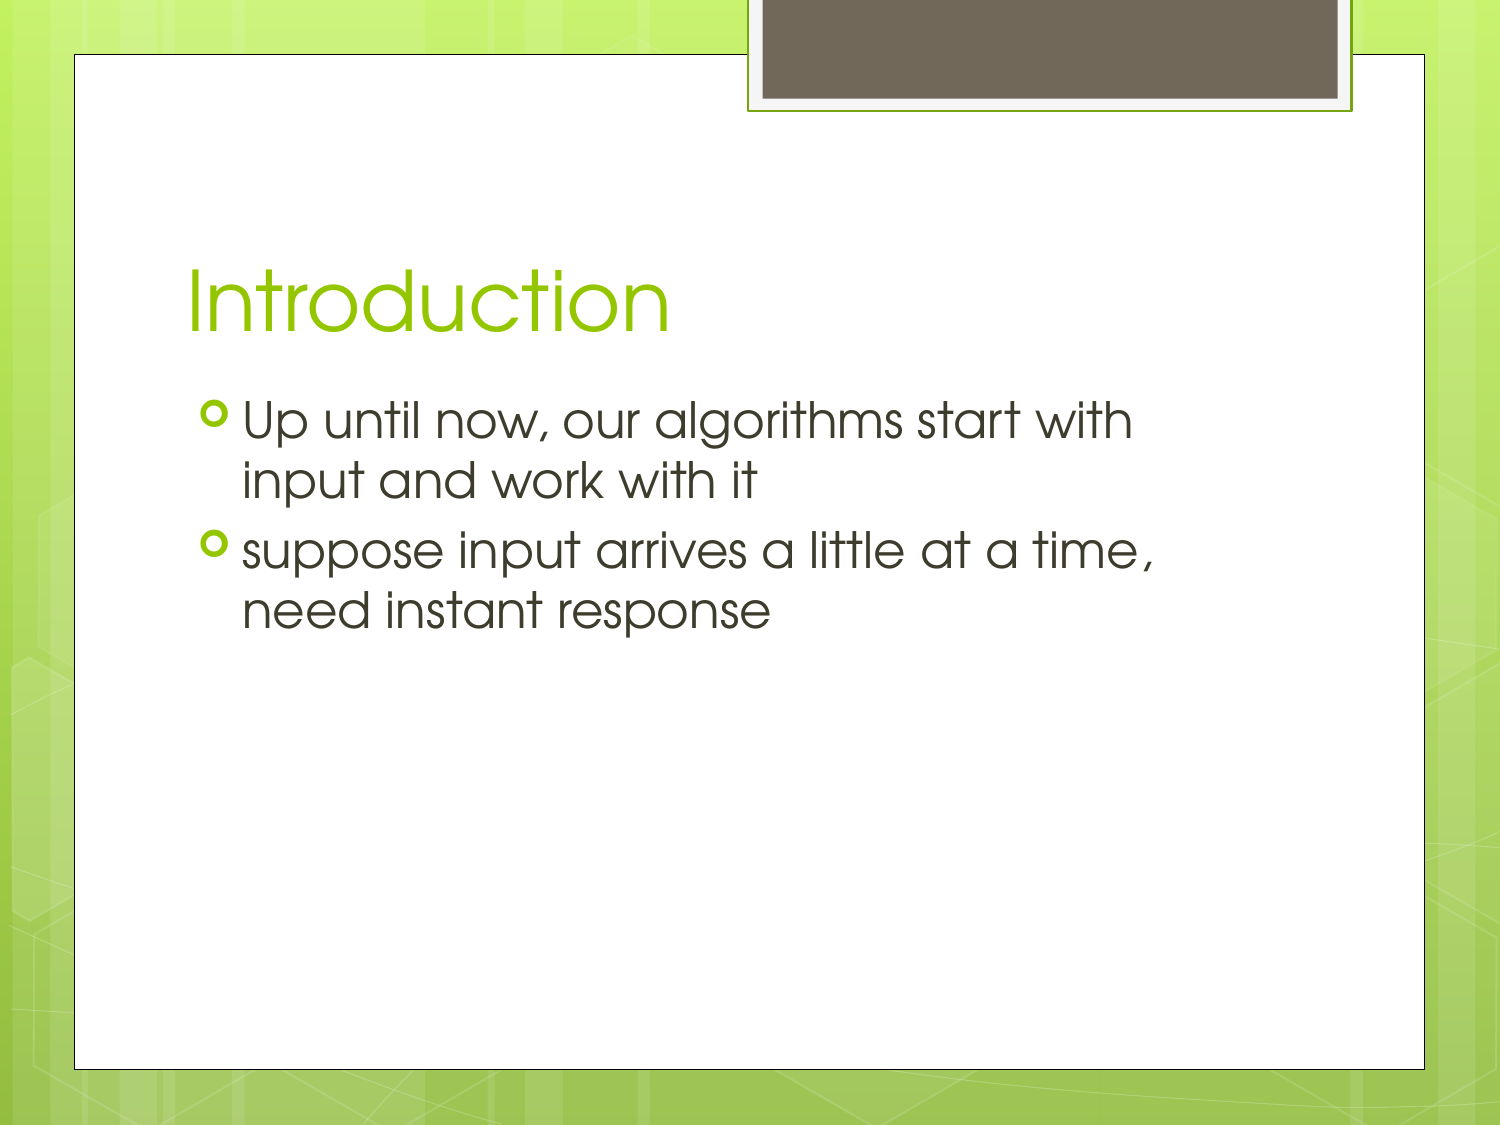

# Introduction
Up until now, our algorithms start with input and work with it
suppose input arrives a little at a time, need instant response